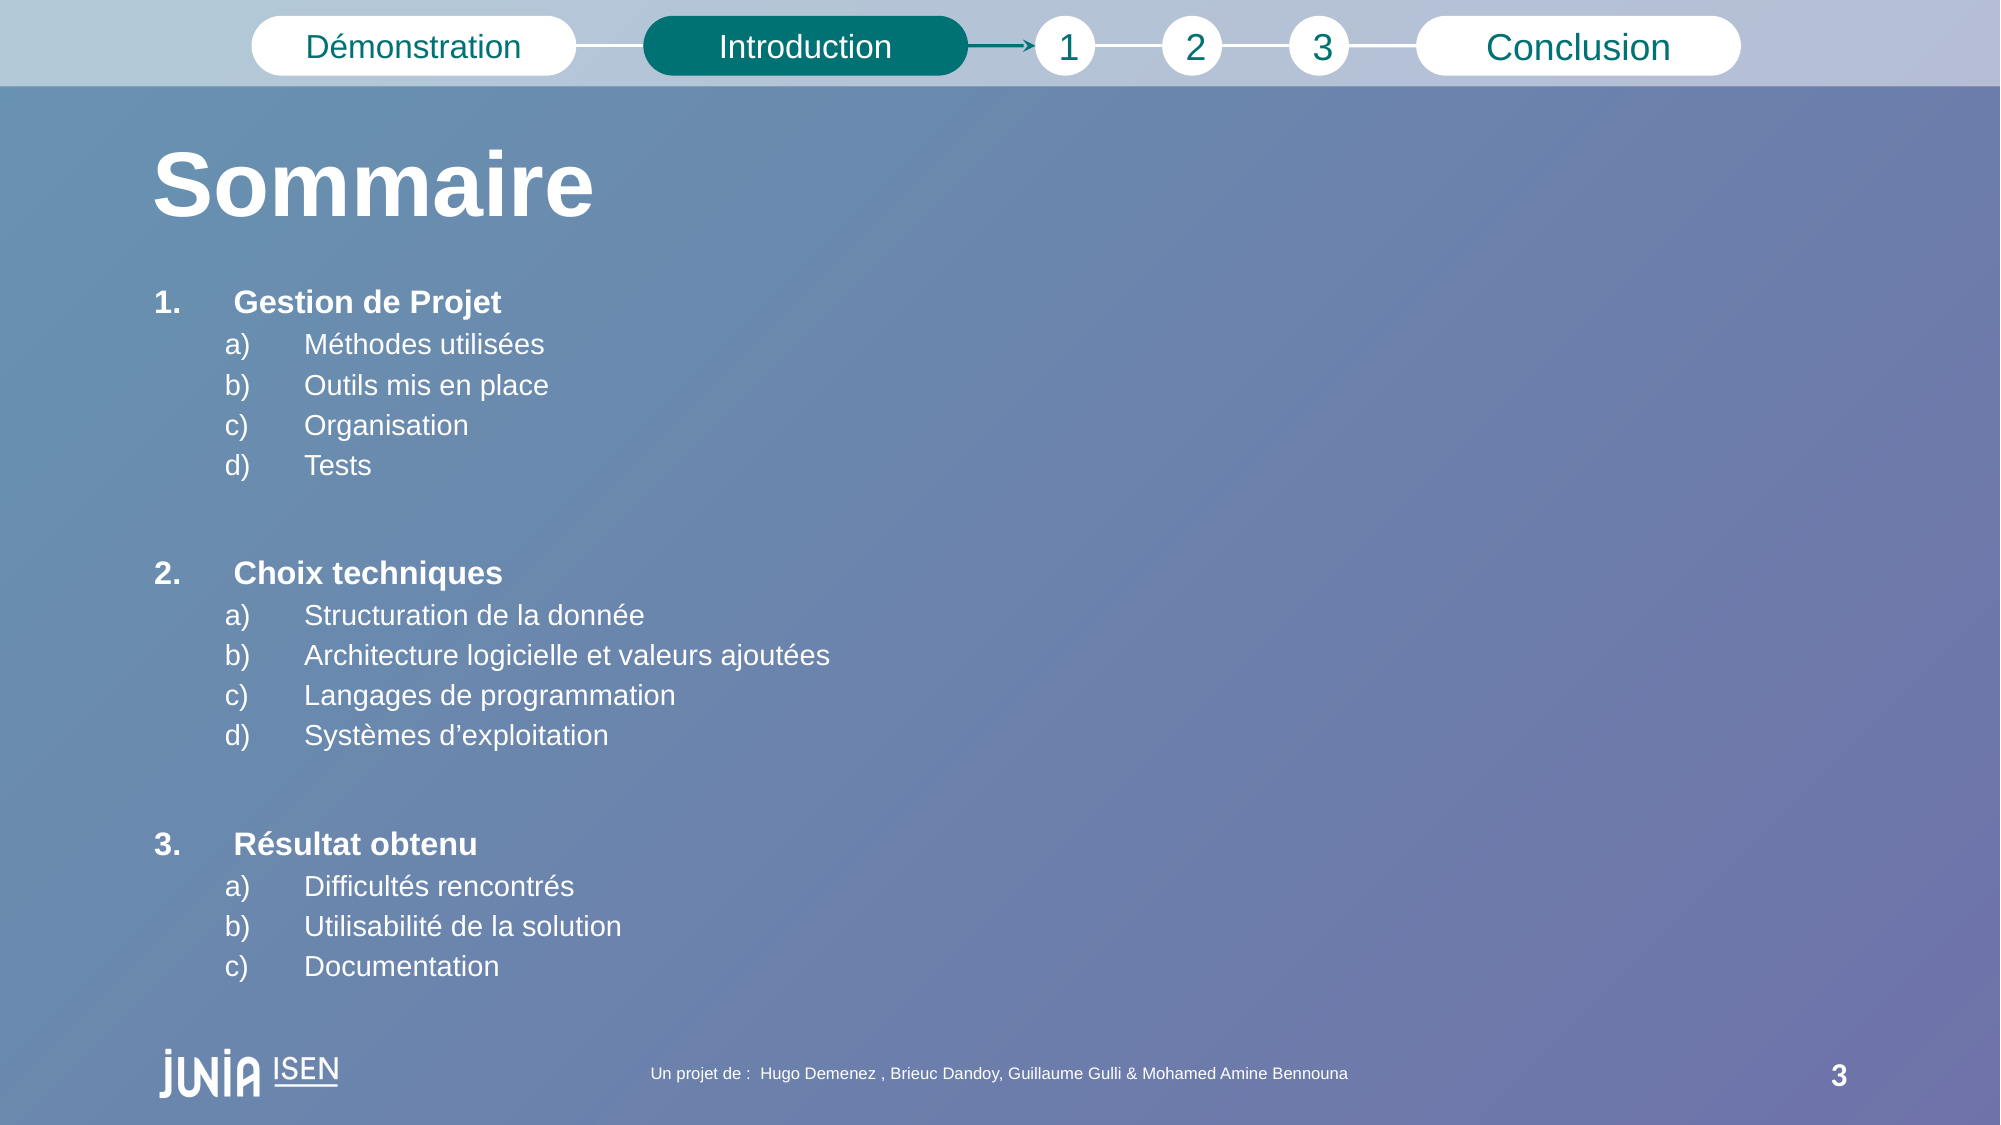

Démonstration
Introduction
1
2
3
Conclusion
# Sommaire
Gestion de Projet
Méthodes utilisées
Outils mis en place
Organisation
Tests

Choix techniques
Structuration de la donnée
Architecture logicielle et valeurs ajoutées
Langages de programmation
Systèmes d’exploitation

Résultat obtenu
Difficultés rencontrés
Utilisabilité de la solution
Documentation
Un projet de :  Hugo Demenez , Brieuc Dandoy, Guillaume Gulli & Mohamed Amine Bennouna
3